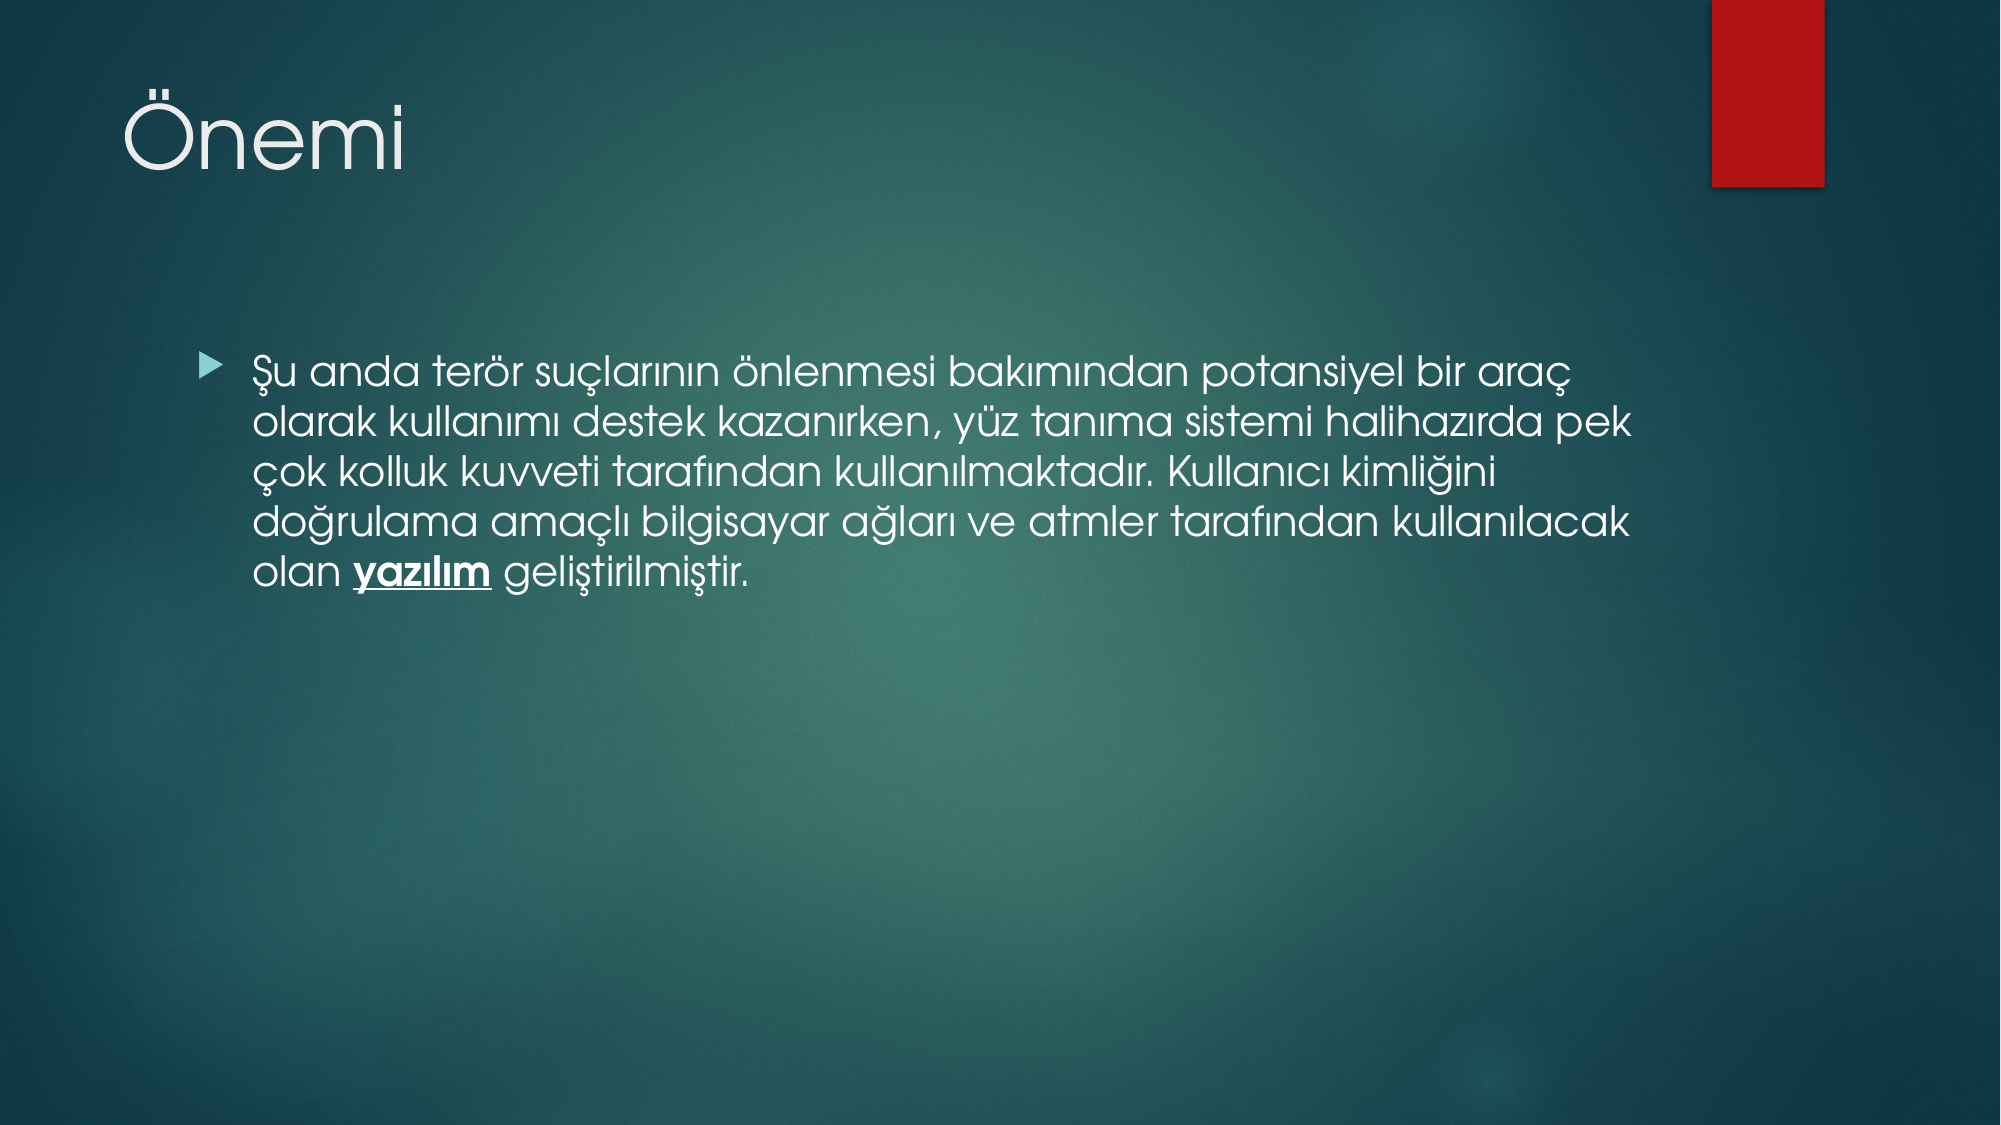

# Önemi
Şu anda terör suçlarının önlenmesi bakımından potansiyel bir araç olarak kullanımı destek kazanırken, yüz tanıma sistemi halihazırda pek çok kolluk kuvveti tarafından kullanılmaktadır. Kullanıcı kimliğini doğrulama amaçlı bilgisayar ağları ve atmler tarafından kullanılacak olan yazılım geliştirilmiştir.